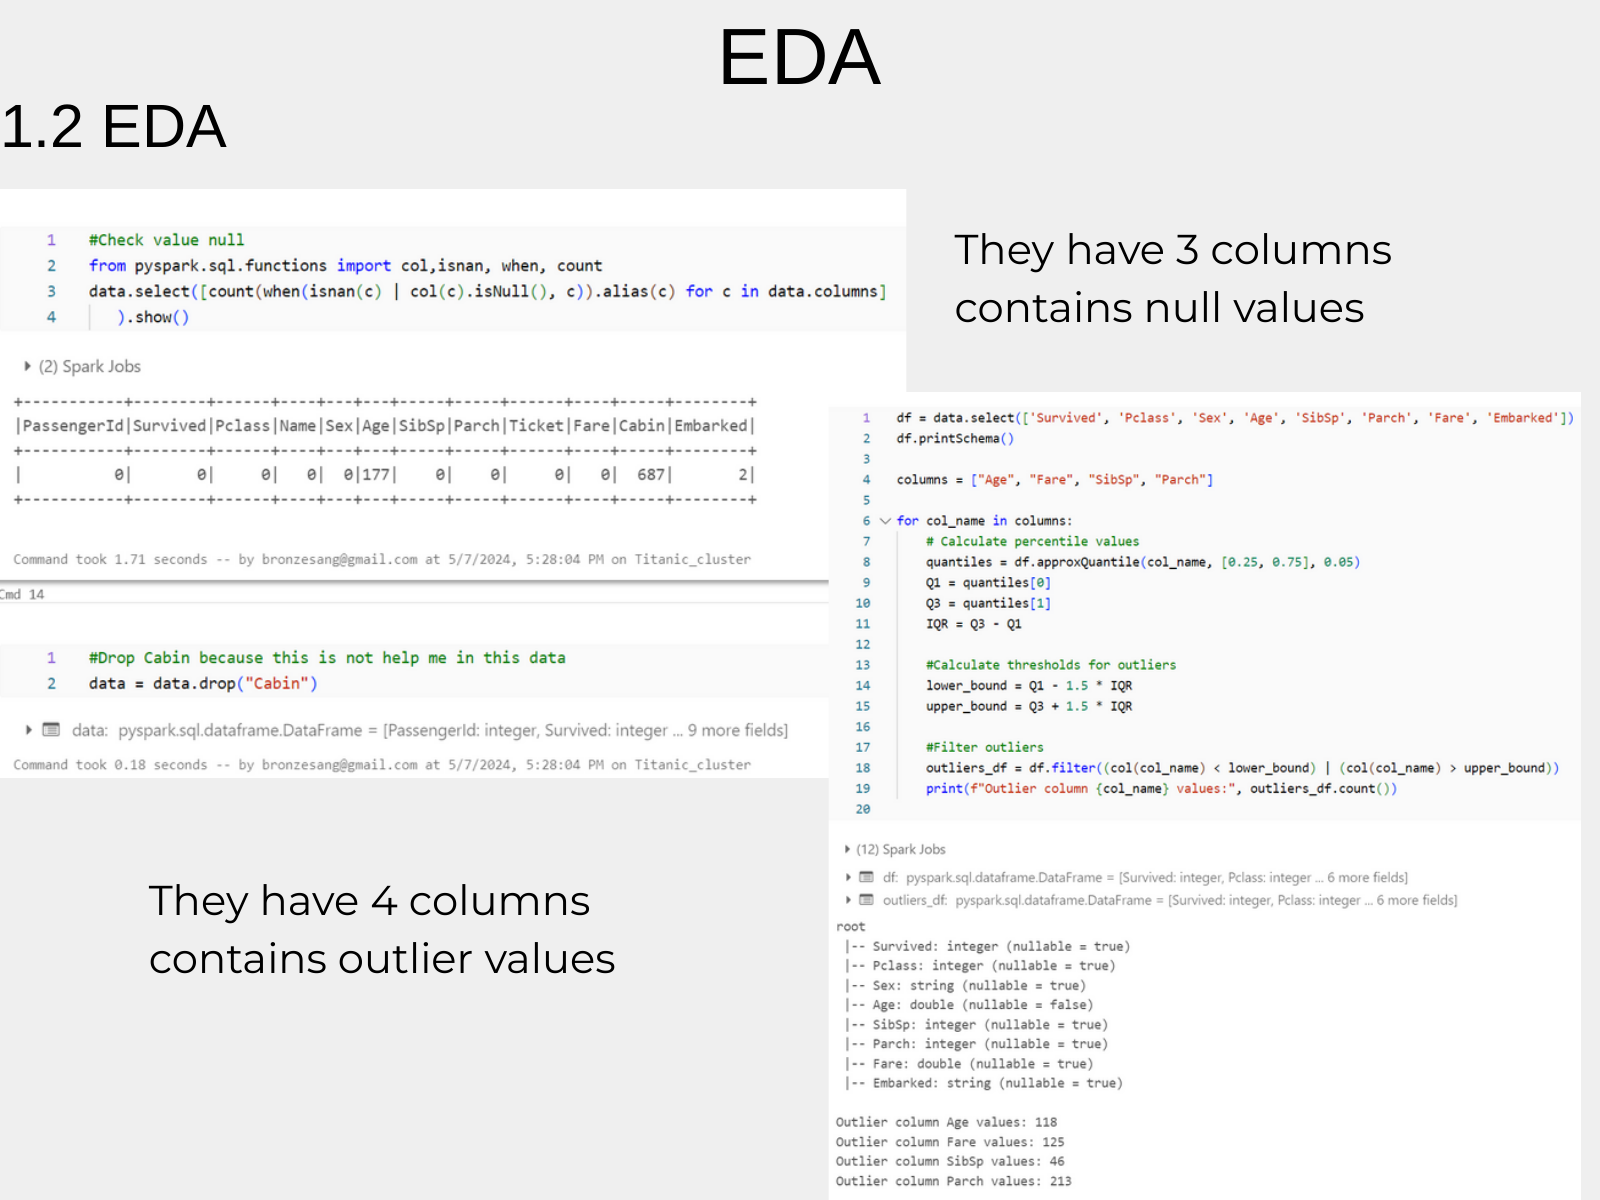

EDA
1.2 EDA

They have 3 columns contains null values

They have 4 columns contains outlier values